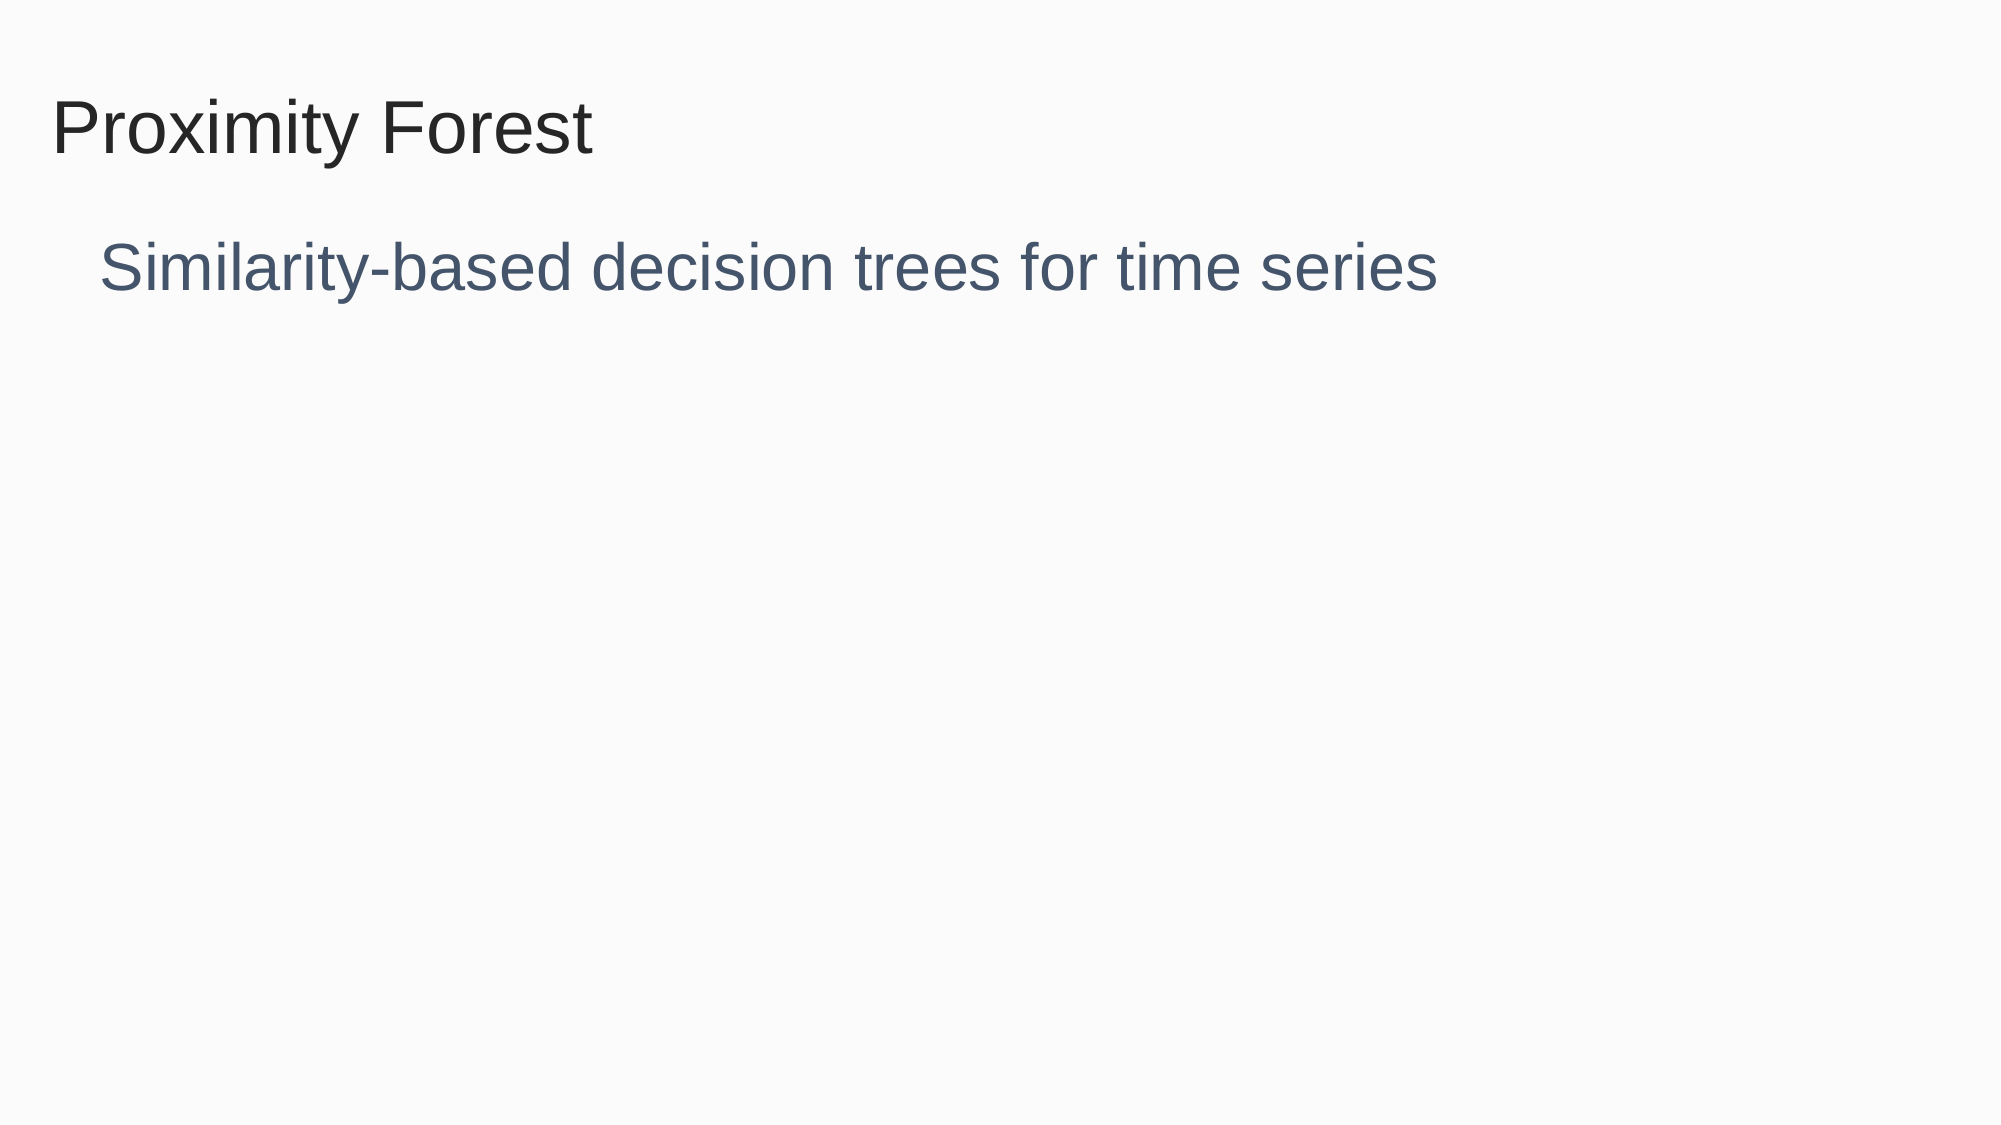

# Proximity Forest
Similarity-based decision trees for time series